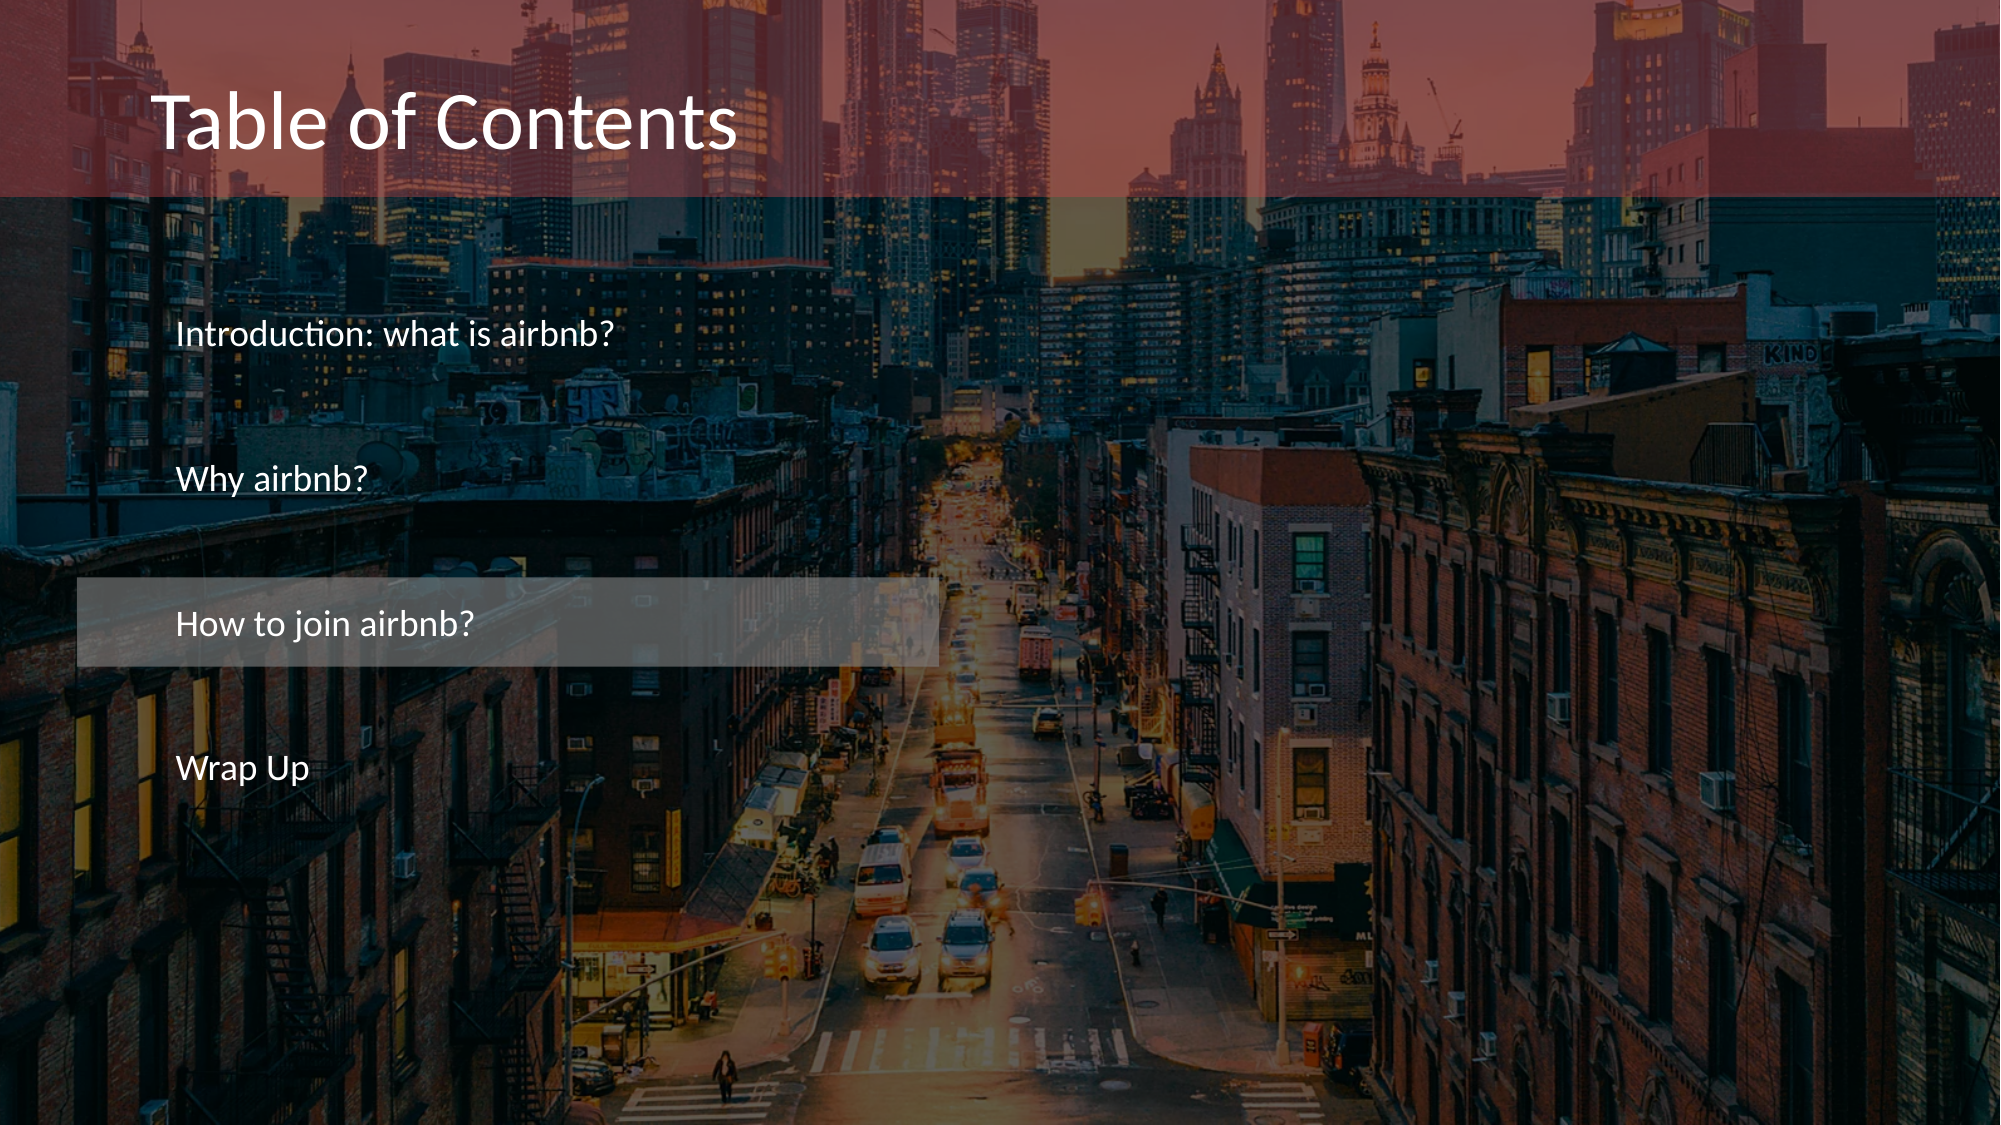

Introduction: what is airbnb?
Why airbnb?

How to join airbnb?
Wrap Up